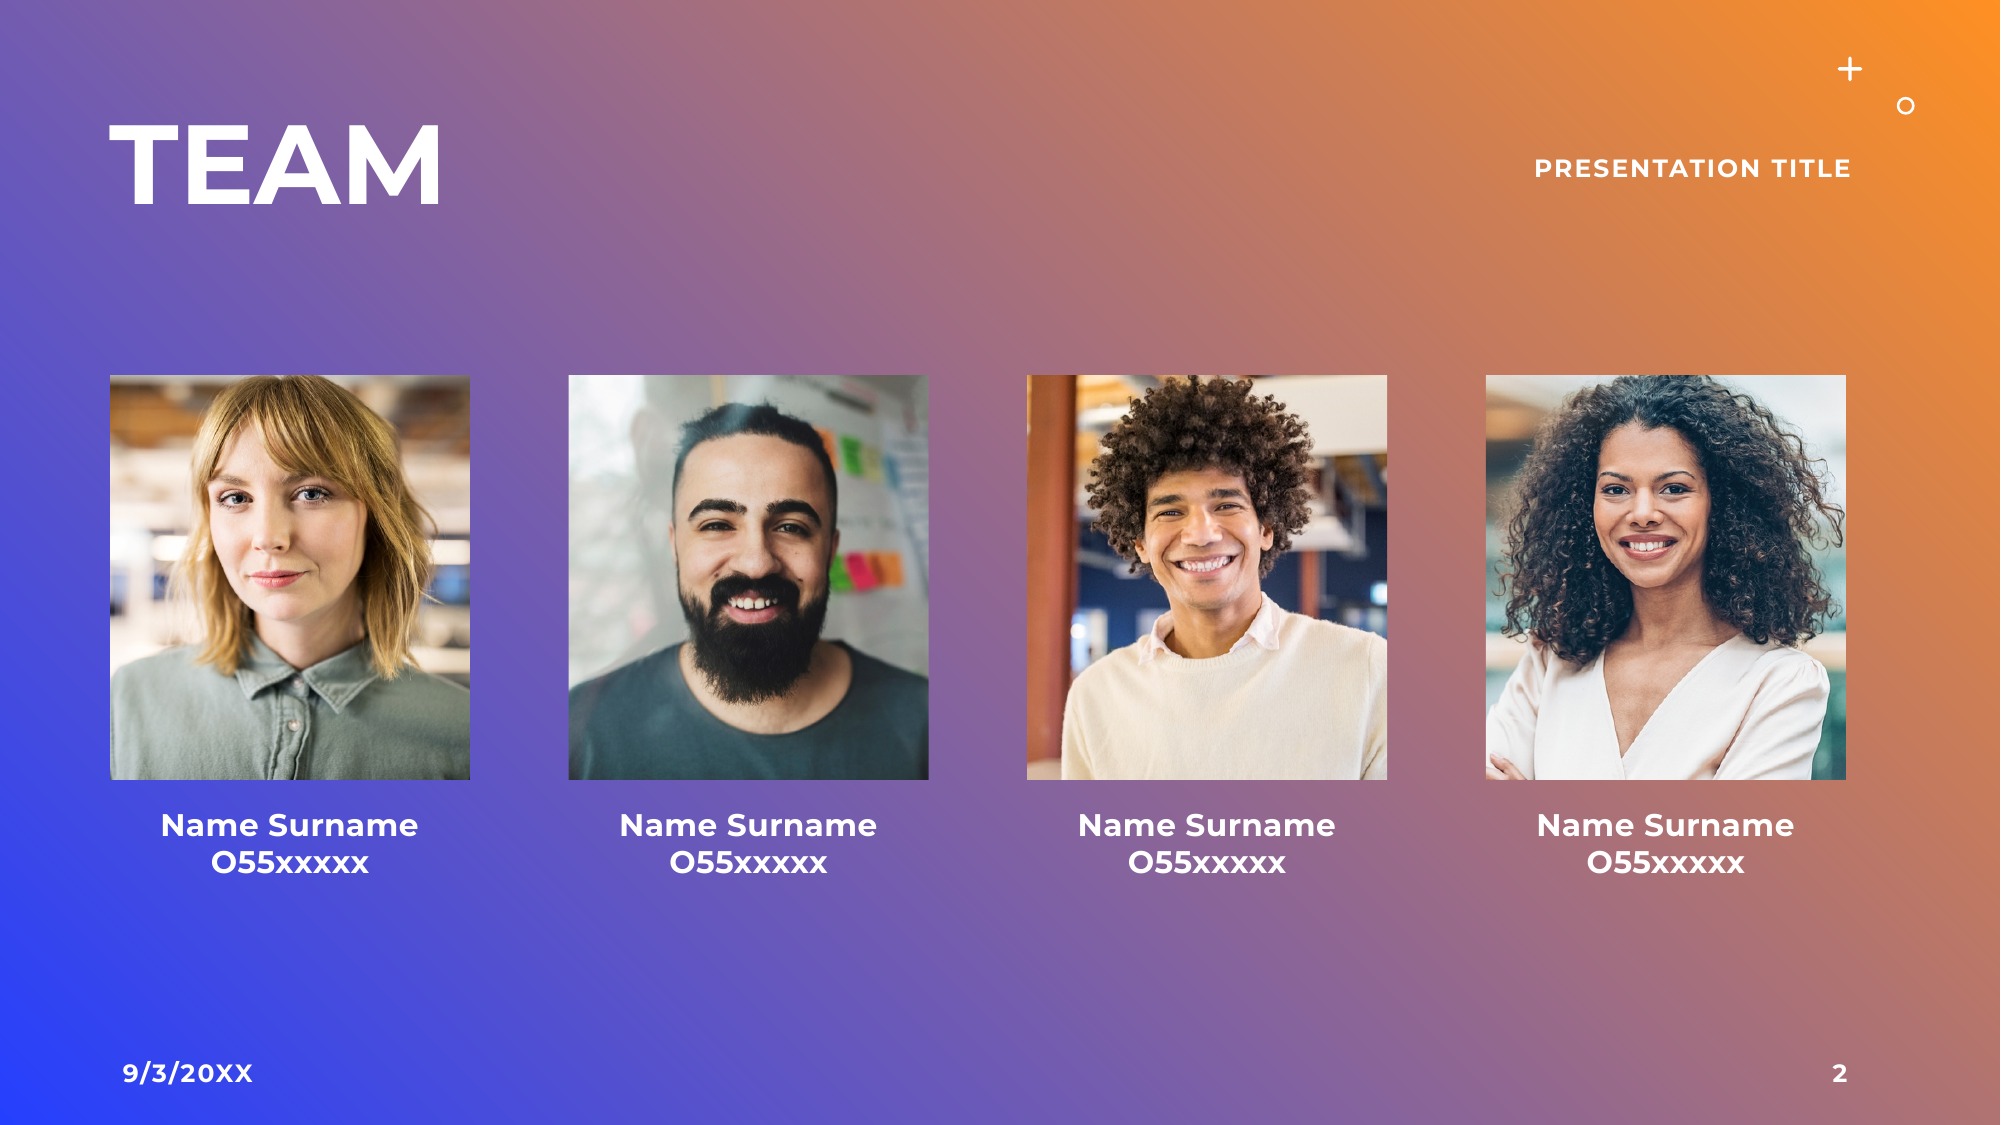

# Team
Presentation Title
Name Surname
O55xxxxx
Name Surname
O55xxxxx
Name Surname
O55xxxxx
Name Surname
O55xxxxx
9/3/20XX
2